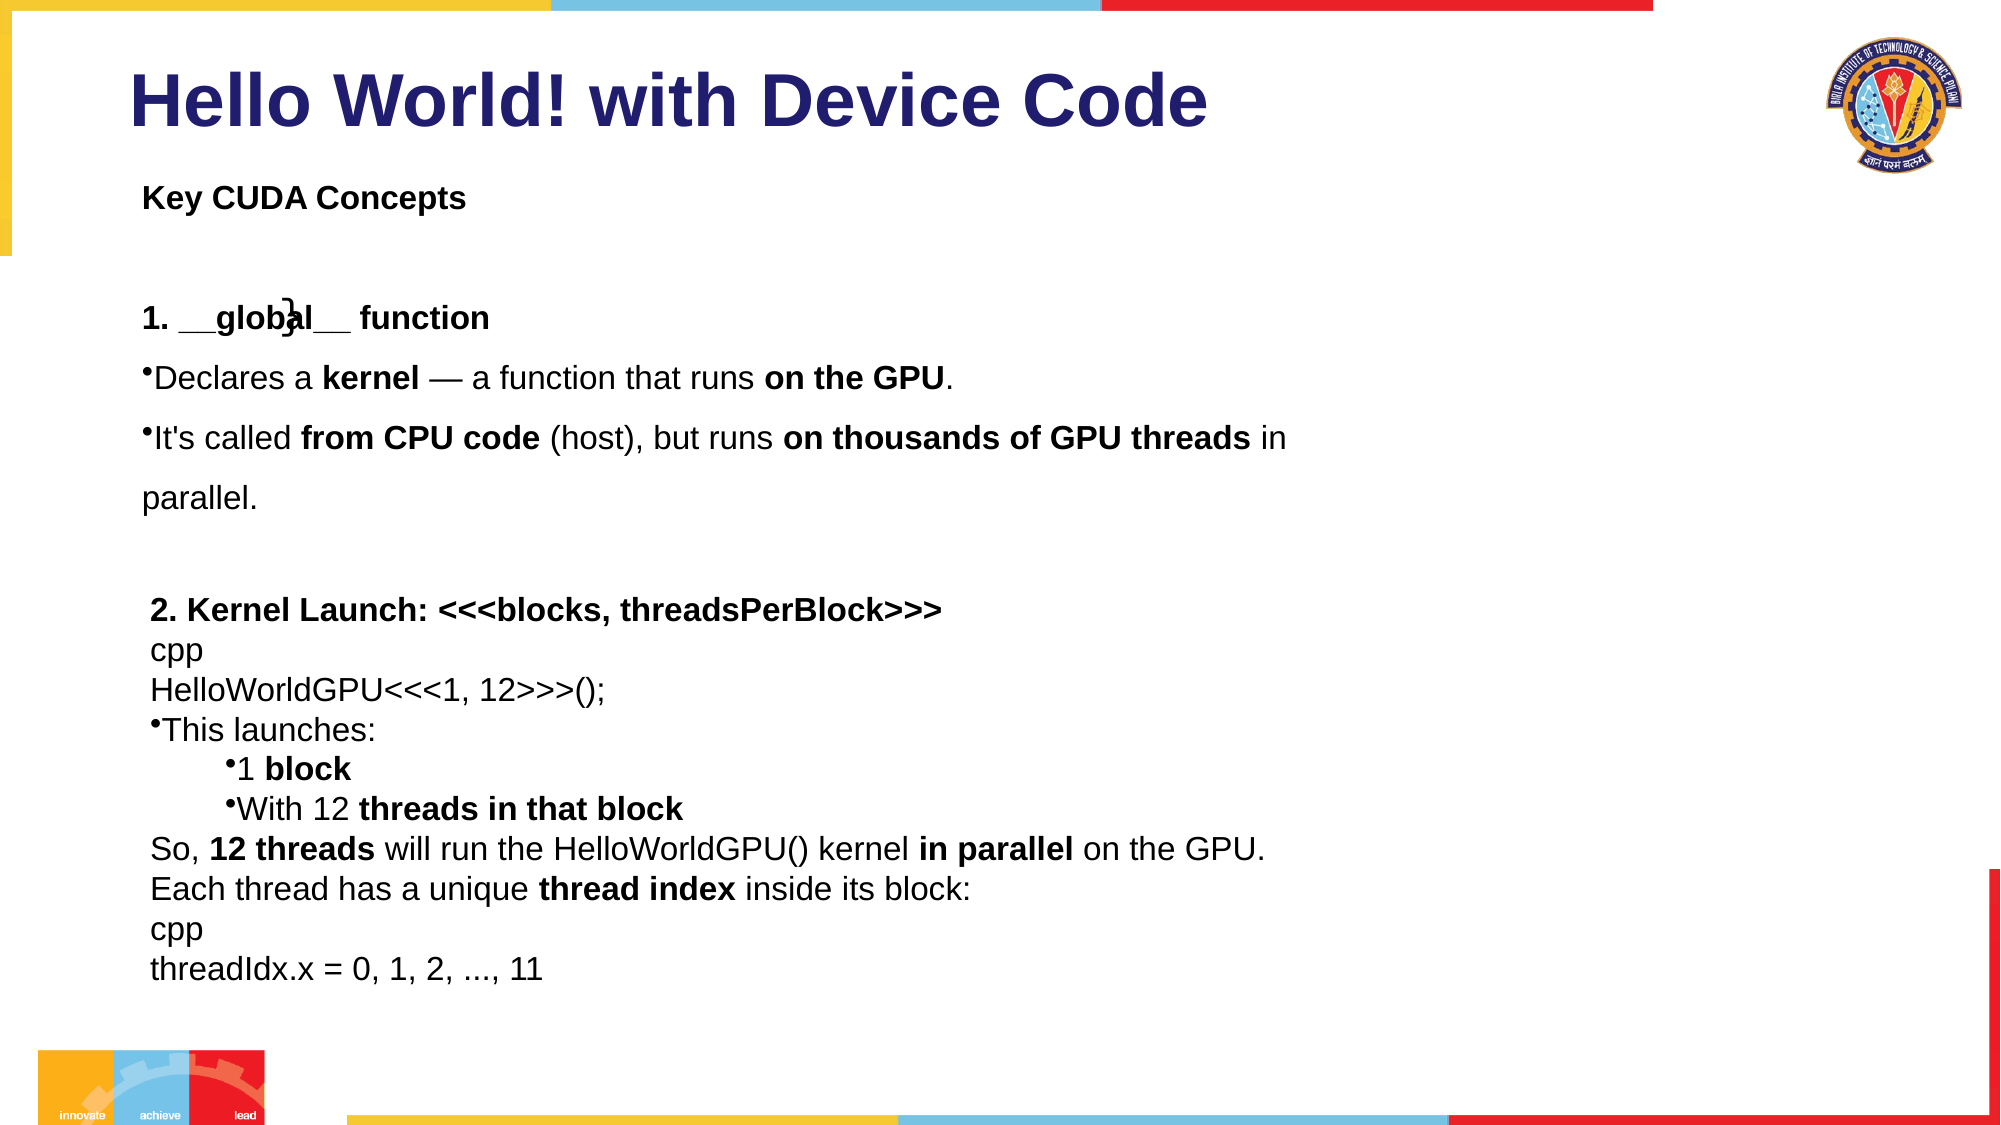

# Hello World! with Device Code
Key CUDA Concepts

1. __global__ function
Declares a kernel — a function that runs on the GPU.
It's called from CPU code (host), but runs on thousands of GPU threads in parallel.

}
2. Kernel Launch: <<<blocks, threadsPerBlock>>>
cpp
HelloWorldGPU<<<1, 12>>>();
This launches:
1 block
With 12 threads in that block
So, 12 threads will run the HelloWorldGPU() kernel in parallel on the GPU.
Each thread has a unique thread index inside its block:
cpp
threadIdx.x = 0, 1, 2, ..., 11